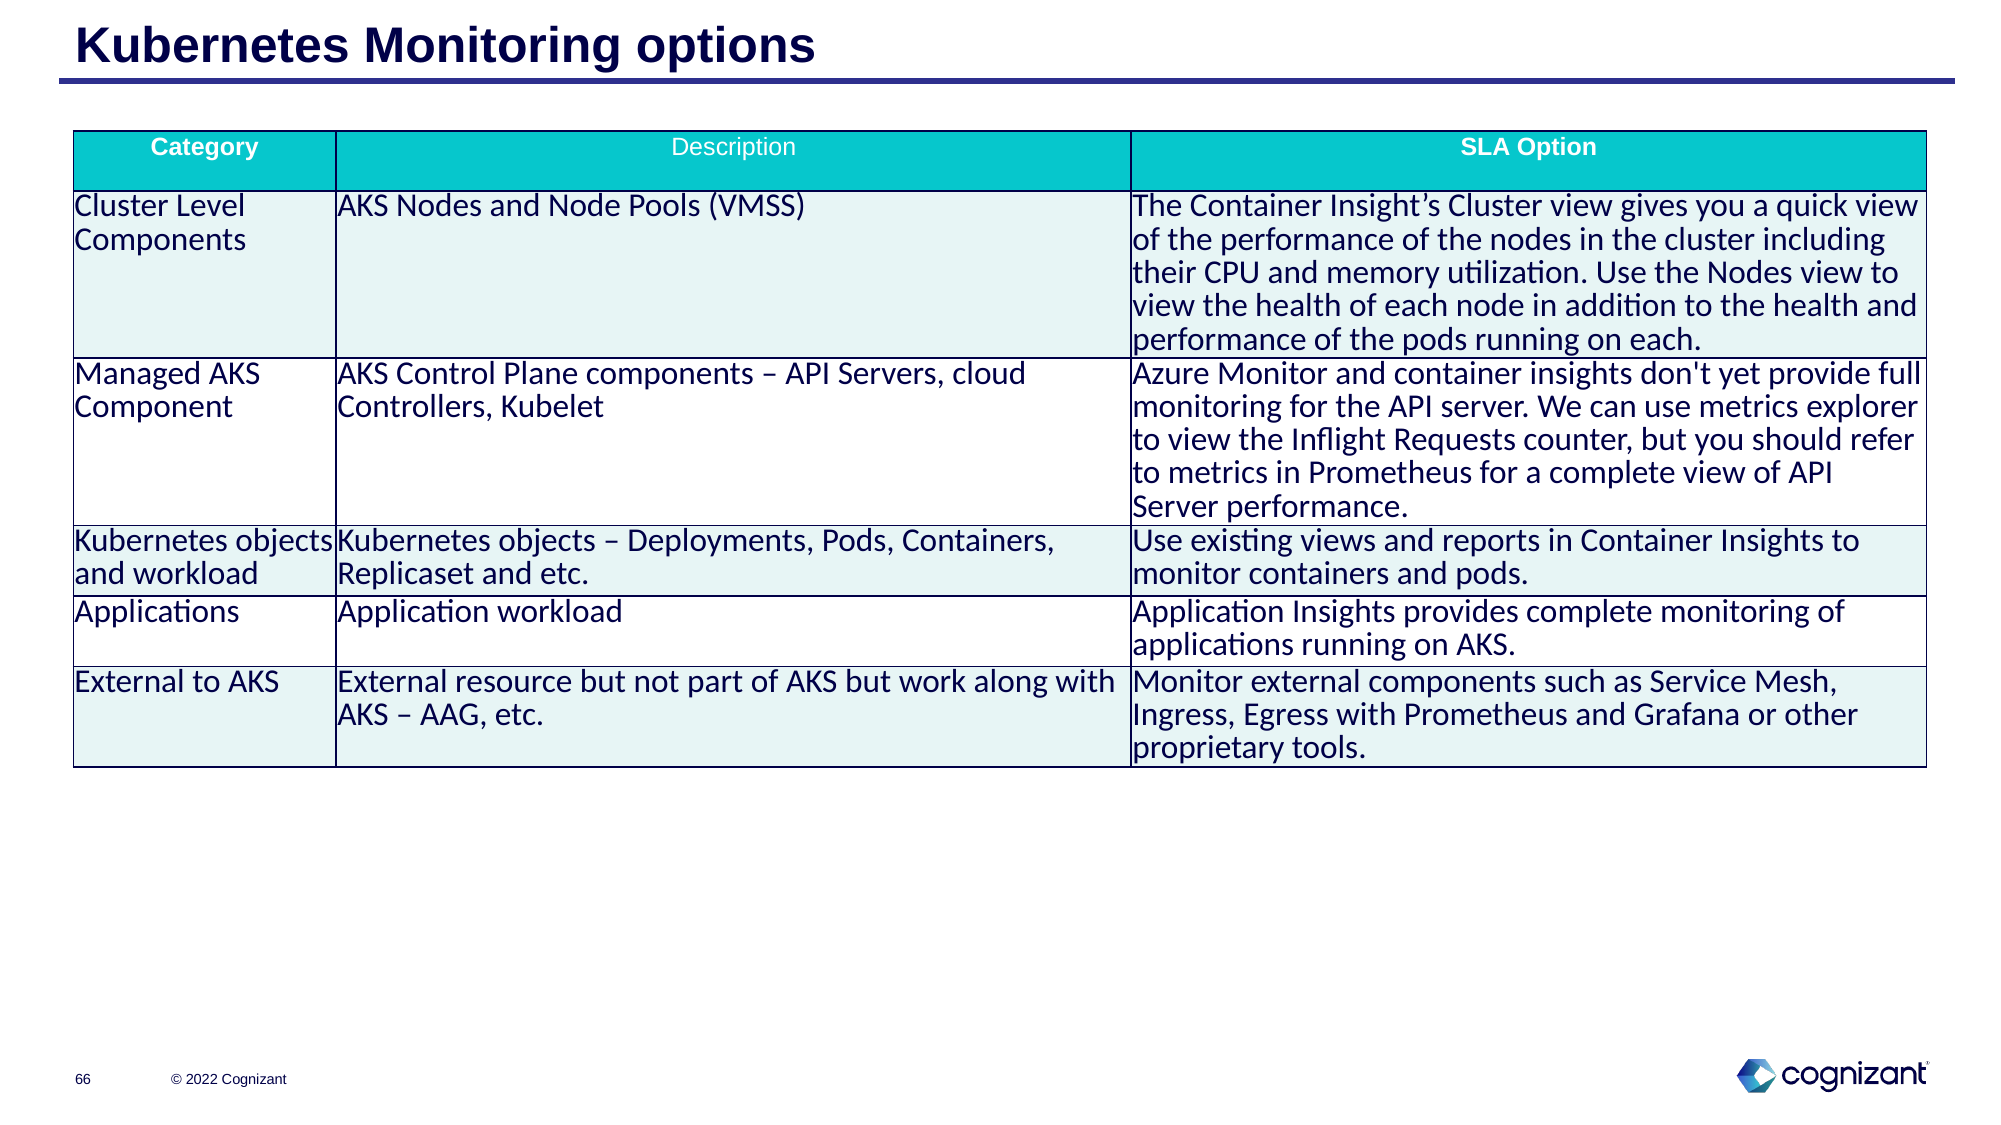

# Kubernetes Monitoring options
| Category | Description | SLA Option |
| --- | --- | --- |
| Cluster Level Components | AKS Nodes and Node Pools (VMSS) | The Container Insight’s Cluster view gives you a quick view of the performance of the nodes in the cluster including their CPU and memory utilization. Use the Nodes view to view the health of each node in addition to the health and performance of the pods running on each. |
| Managed AKS Component | AKS Control Plane components – API Servers, cloud Controllers, Kubelet | Azure Monitor and container insights don't yet provide full monitoring for the API server. We can use metrics explorer to view the Inflight Requests counter, but you should refer to metrics in Prometheus for a complete view of API Server performance. |
| Kubernetes objects and workload | Kubernetes objects – Deployments, Pods, Containers, Replicaset and etc. | Use existing views and reports in Container Insights to monitor containers and pods. |
| Applications | Application workload | Application Insights provides complete monitoring of applications running on AKS. |
| External to AKS | External resource but not part of AKS but work along with AKS – AAG, etc. | Monitor external components such as Service Mesh, Ingress, Egress with Prometheus and Grafana or other proprietary tools. |
© 2022 Cognizant
66